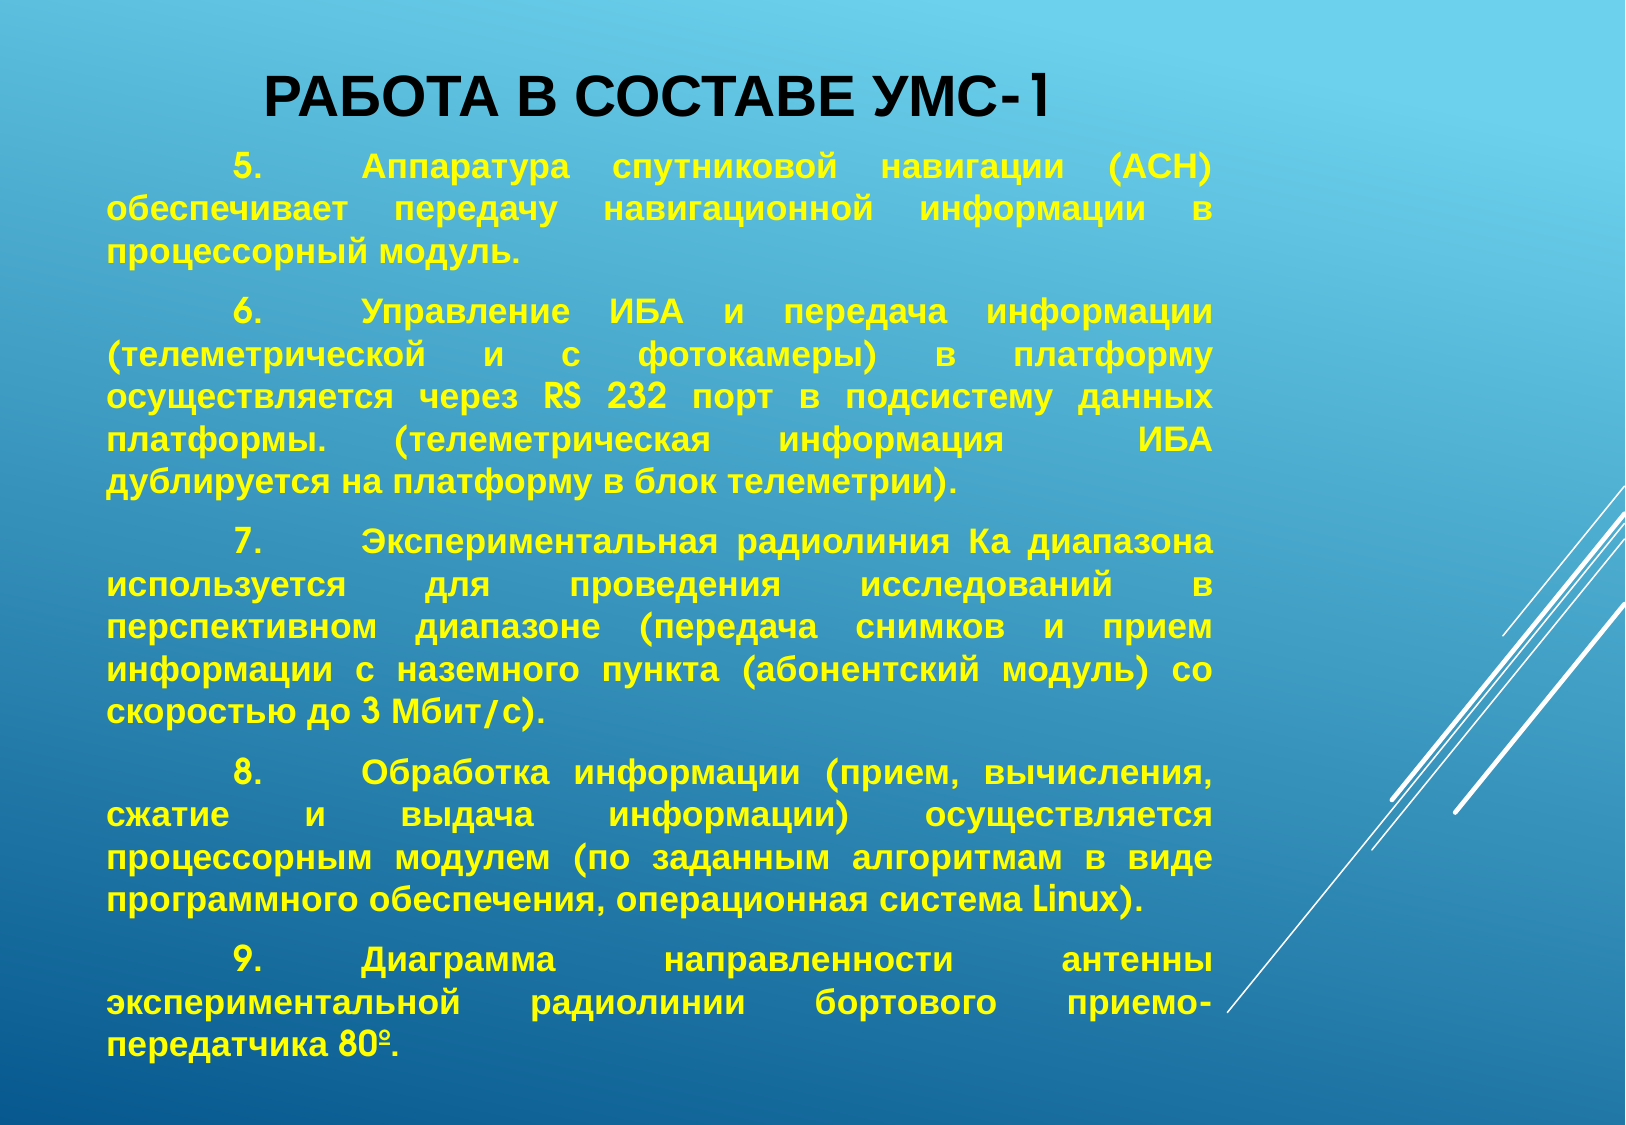

# Работа в составе УМС-1
	5.	Аппаратура спутниковой навигации (АСН) обеспечивает передачу навигационной информации в процессорный модуль.
	6.	Управление ИБА и передача информации (телеметрической и с фотокамеры) в платформу осуществляется через RS 232 порт в подсистему данных платформы. (телеметрическая информация  ИБА дублируется на платформу в блок телеметрии).
	7.	Экспериментальная радиолиния Ка диапазона используется для проведения исследований в перспективном диапазоне (передача снимков и прием информации с наземного пункта (абонентский модуль) со скоростью до 3 Мбит/с).
	8.	Обработка информации (прием, вычисления, сжатие и выдача информации) осуществляется процессорным модулем (по заданным алгоритмам в виде программного обеспечения, операционная система Linux).
	9.	Диаграмма направленности антенны экспериментальной радиолинии бортового приемо-передатчика 80º.